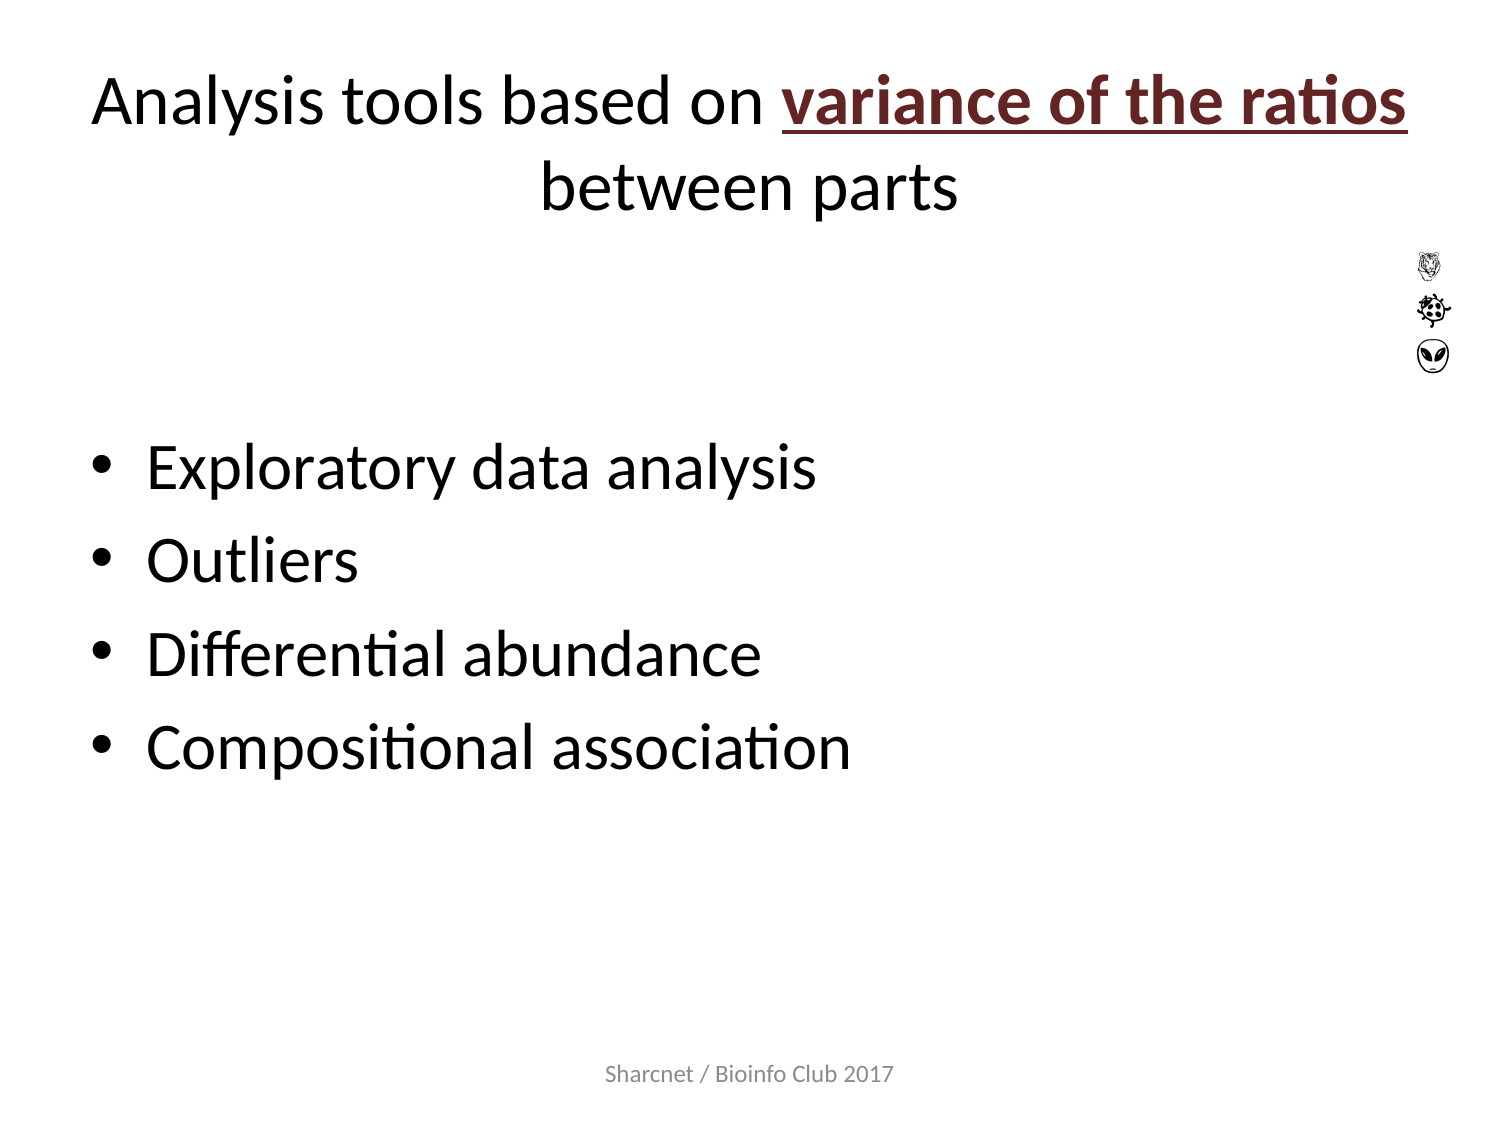

# Analysis tools based on variance of the ratios between parts
🐯
🐞
👽

Exploratory data analysis
Outliers
Differential abundance
Compositional association
Sharcnet / Bioinfo Club 2017